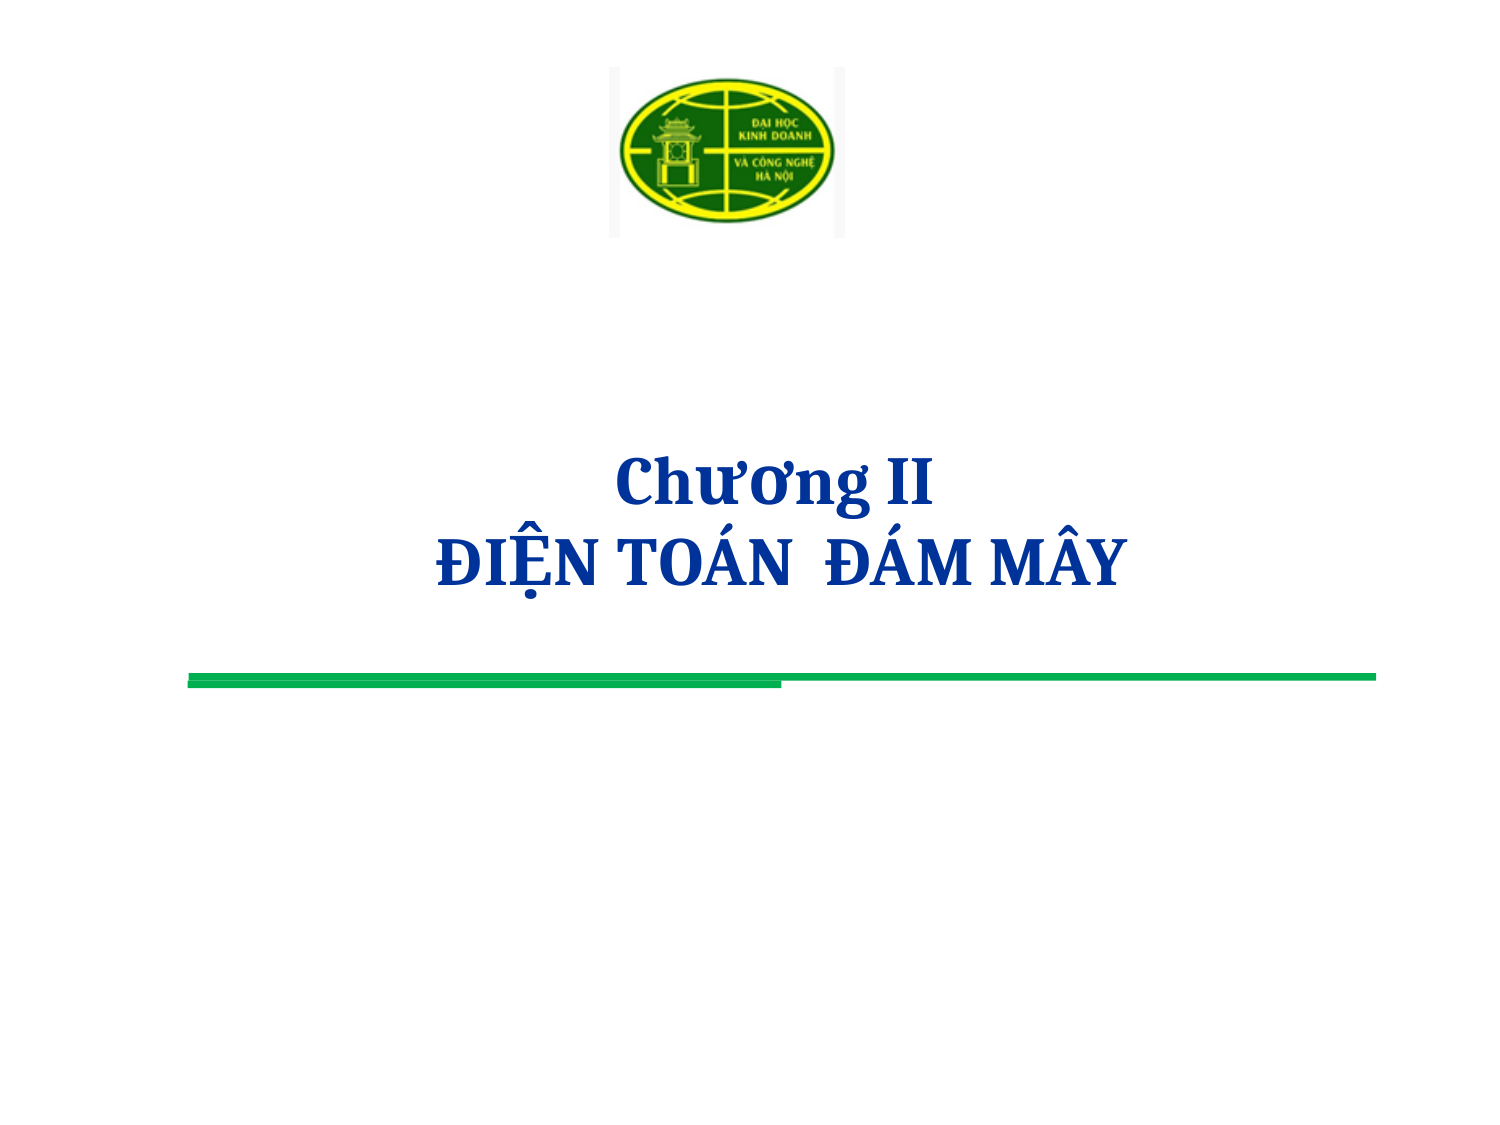

# Chương II ĐIỆN TOÁN  ĐÁM MÂY